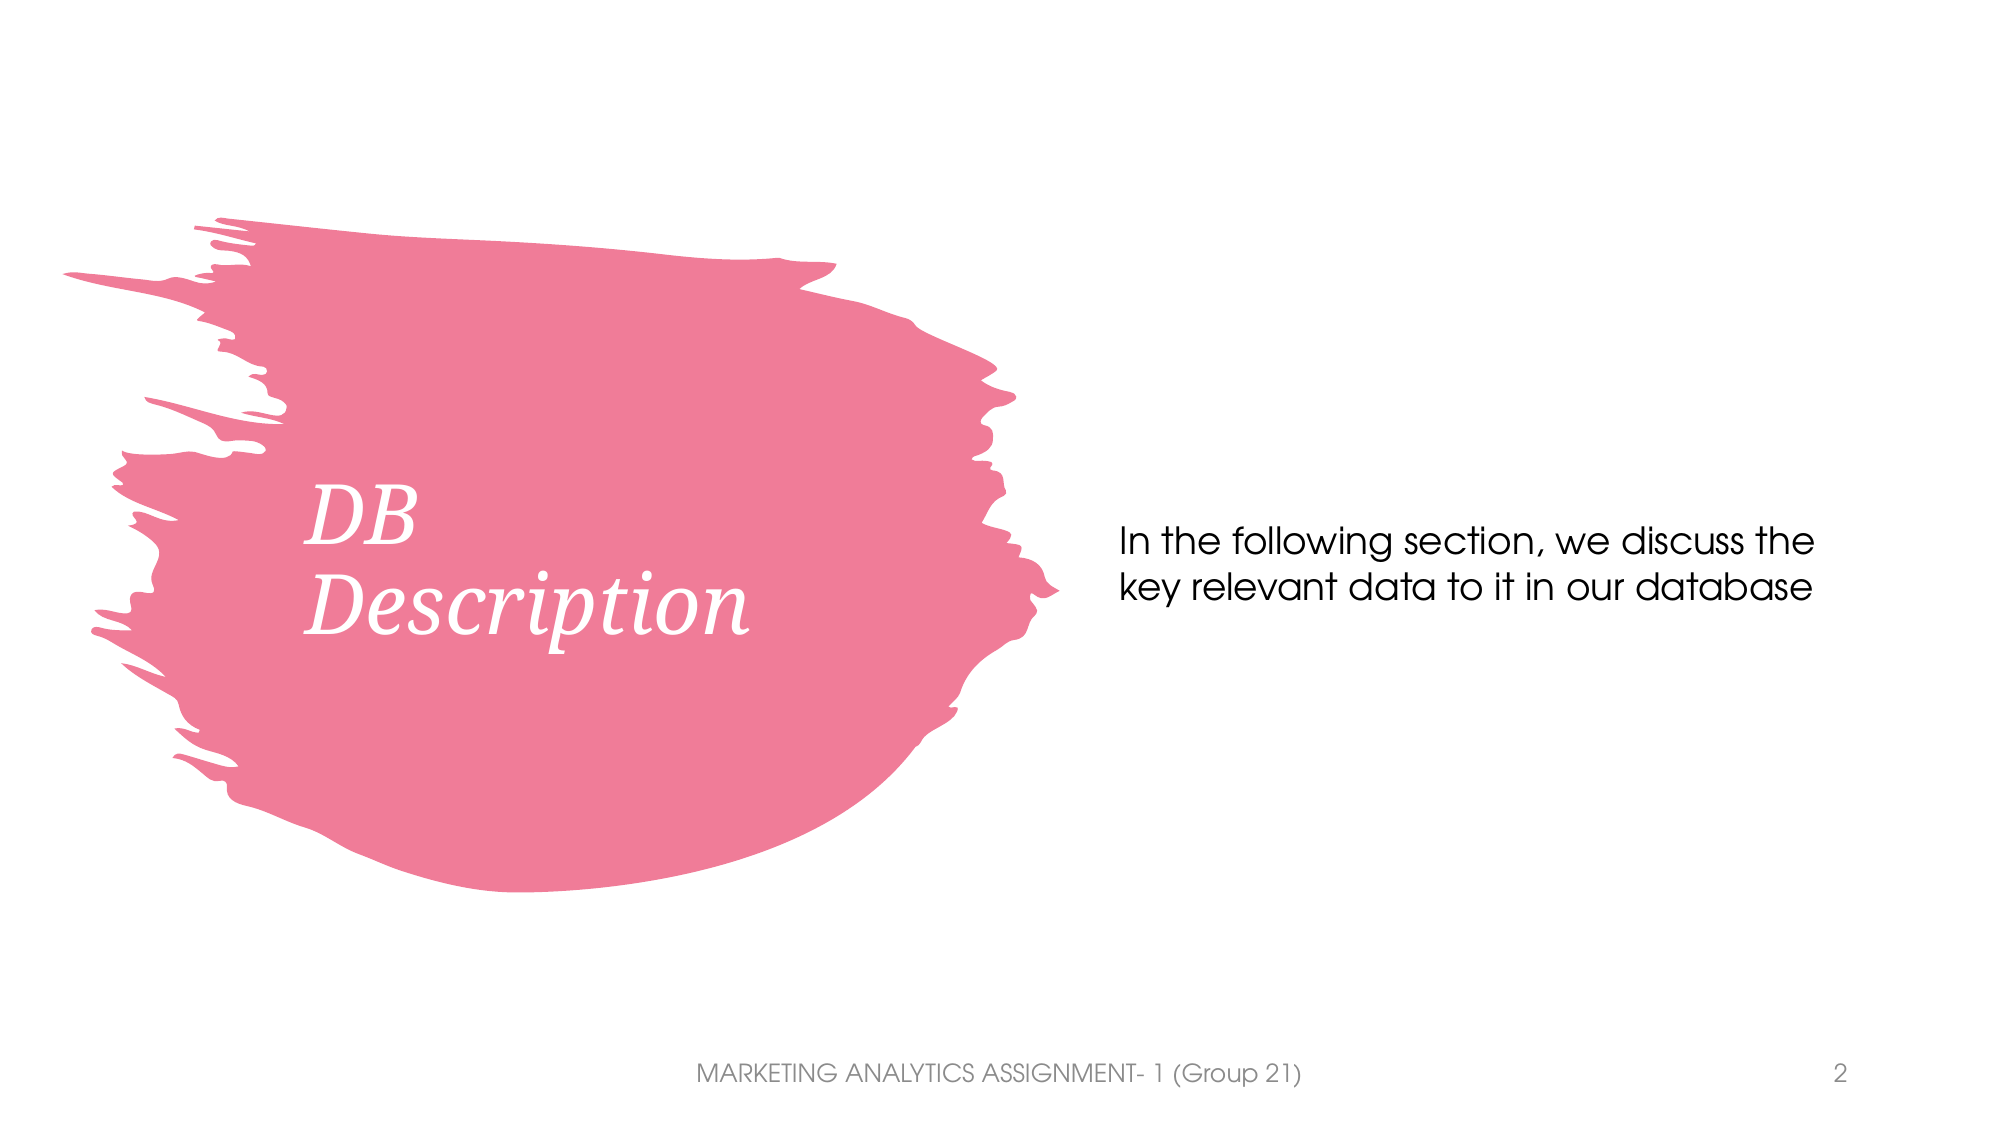

In the following section, we discuss the key relevant data to it in our database
# DB Description
MARKETING ANALYTICS ASSIGNMENT- 1 (Group 21)
2